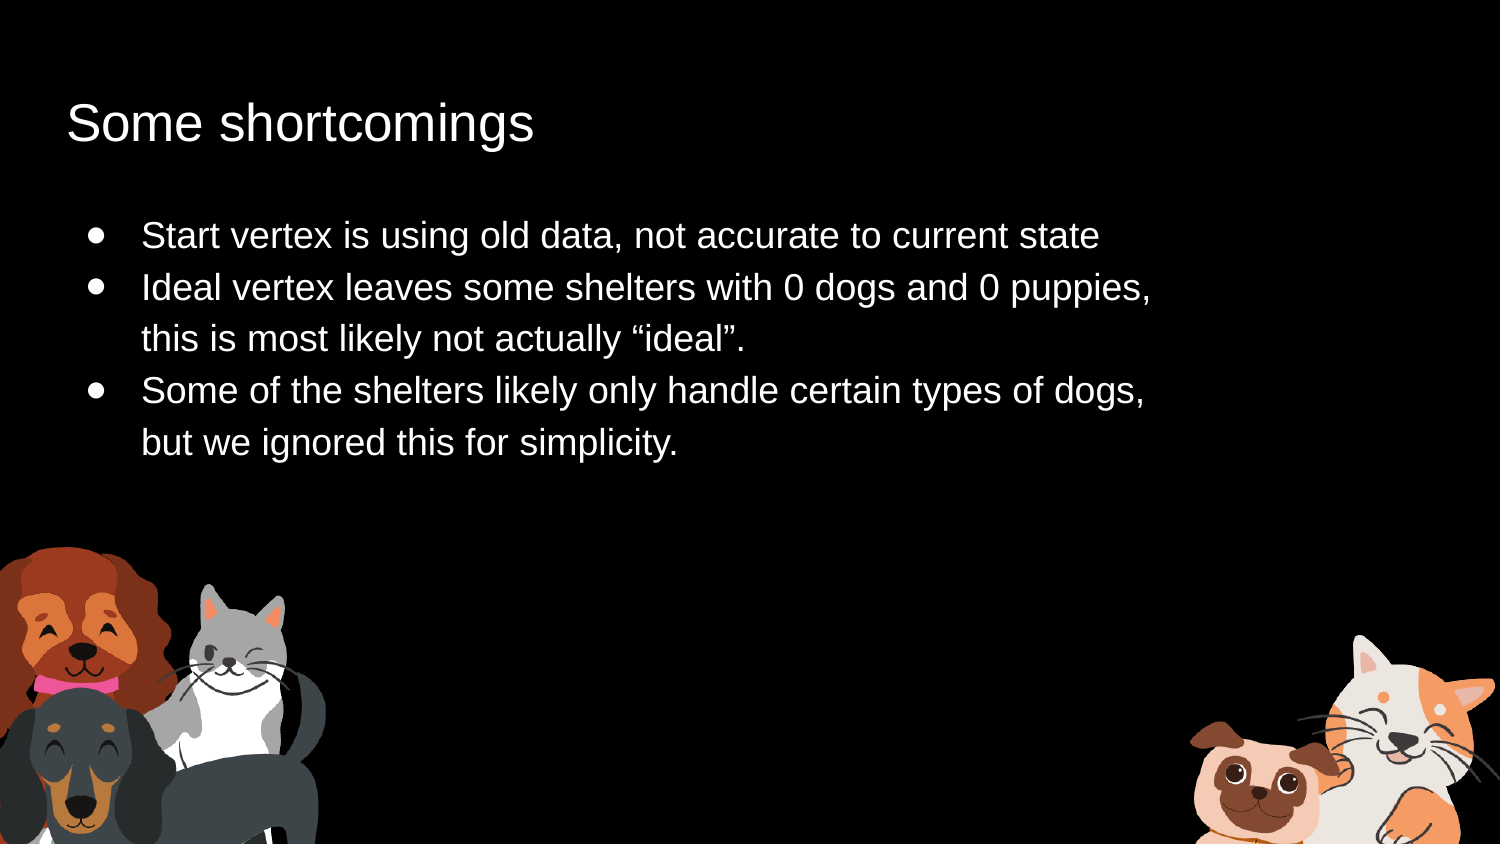

# Some shortcomings
Start vertex is using old data, not accurate to current state
Ideal vertex leaves some shelters with 0 dogs and 0 puppies, this is most likely not actually “ideal”.
Some of the shelters likely only handle certain types of dogs, but we ignored this for simplicity.